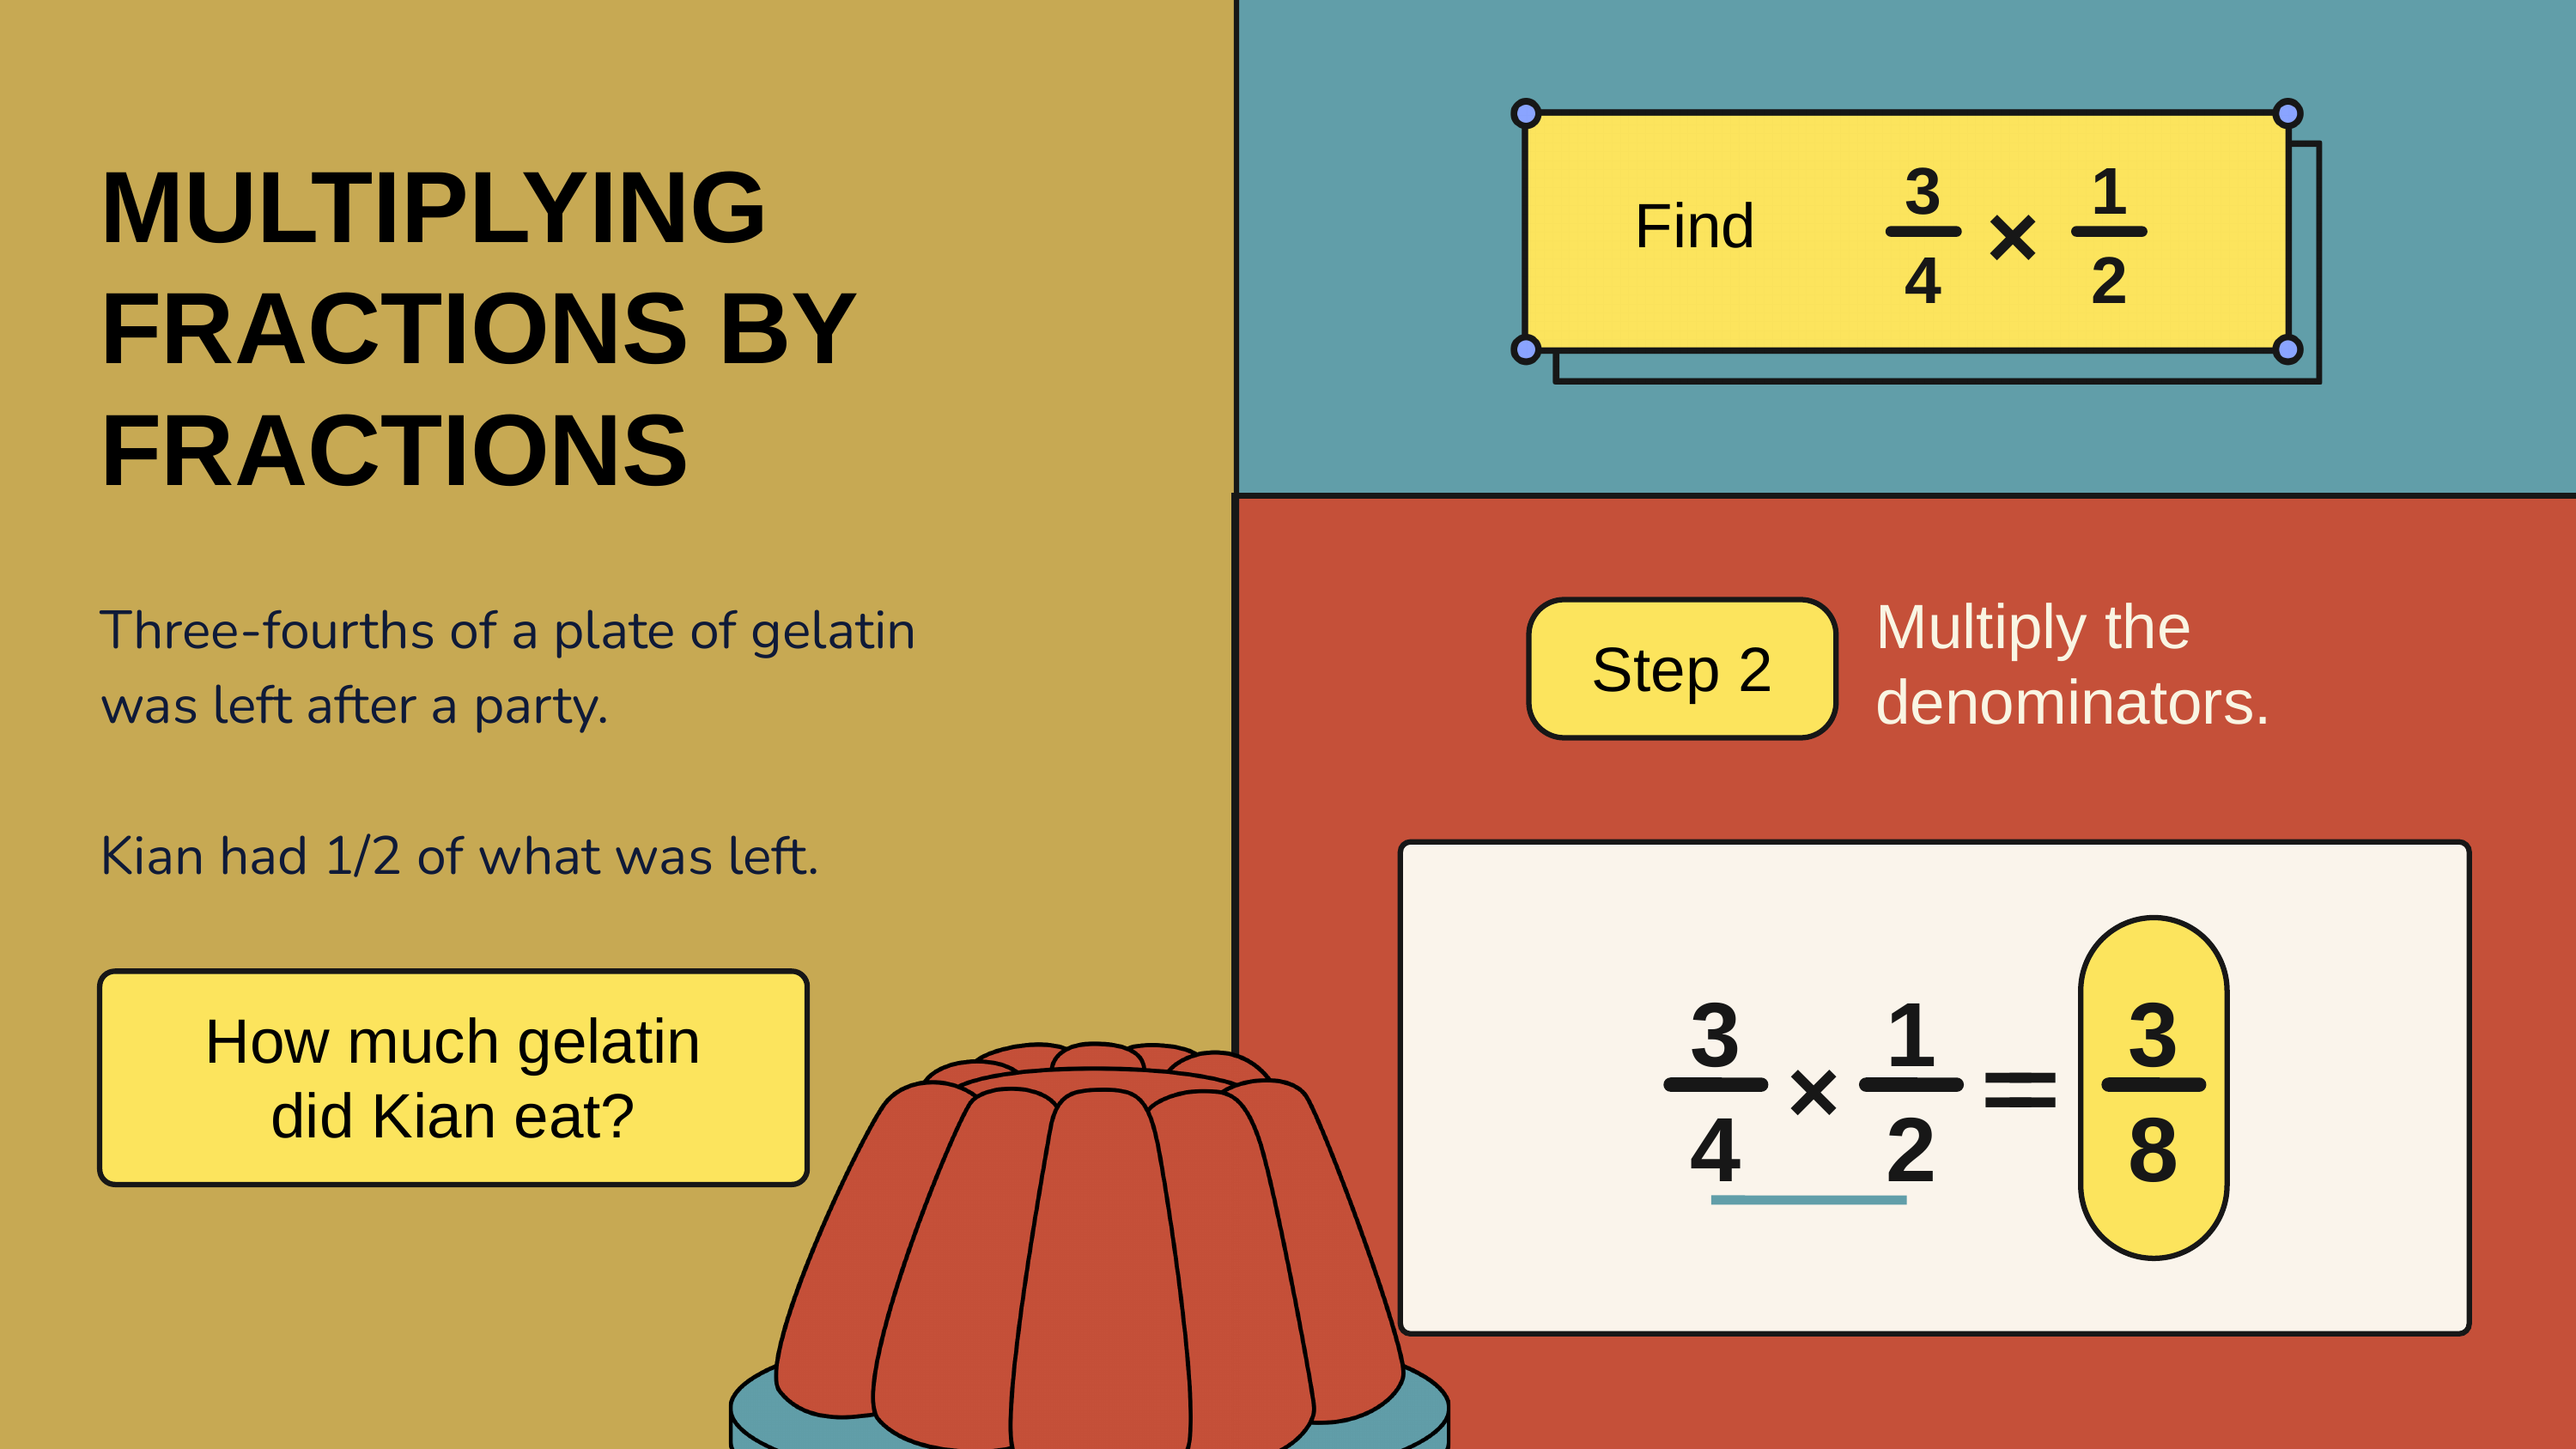

3
1
×
Find

4
2
MULTIPLYING FRACTIONS BY FRACTIONS

Three-fourths of a plate of gelatin was left after a party.

Kian had 1/2 of what was left.
Multiply the denominators.

Step 2

How much gelatin
did Kian eat?
3

4
1

2
3

8
=
=
×